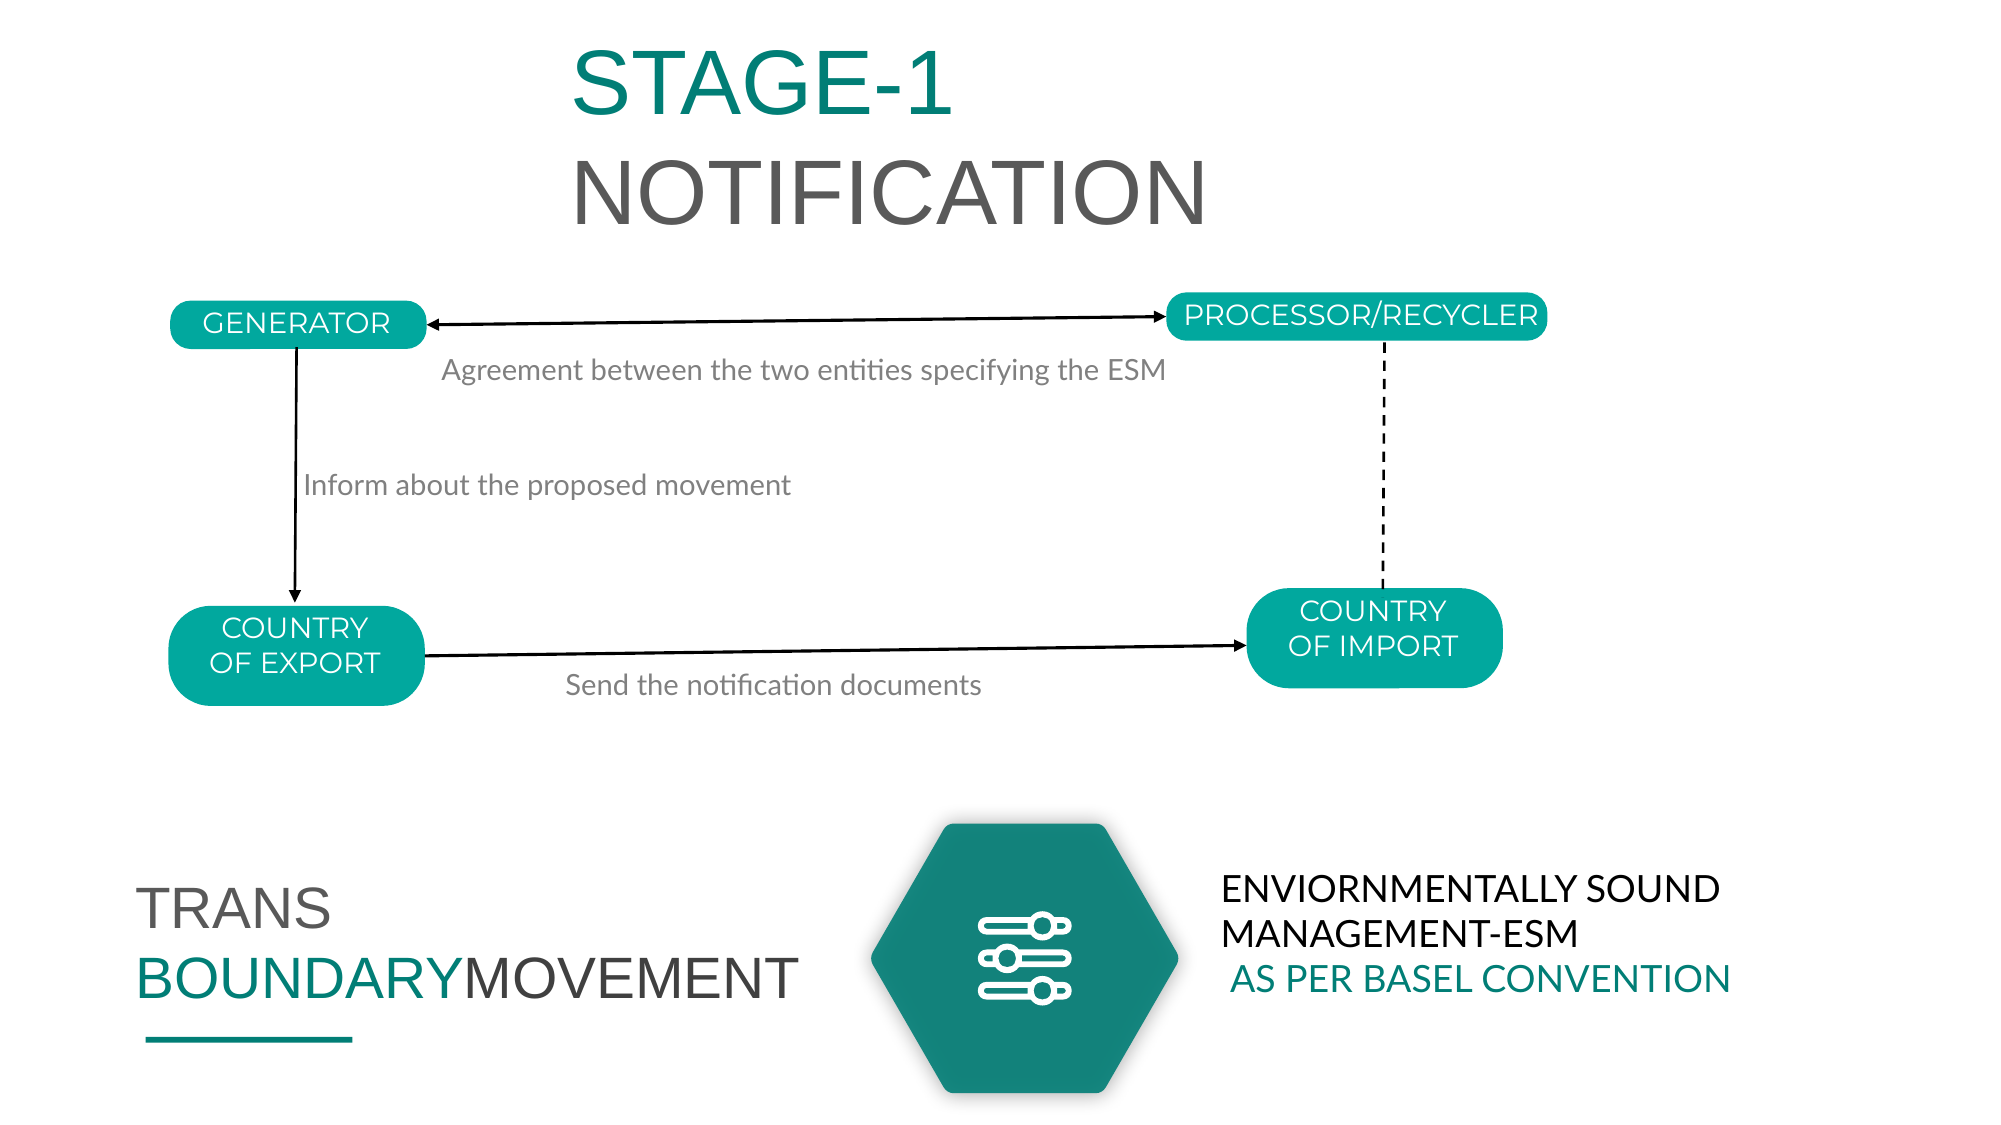

STAGE-1
NOTIFICATION
PROCESSOR/RECYCLER

GENERATOR

Agreement between the two entities specifying the ESM
Inform about the proposed movement
COUNTRY
OF IMPORT

COUNTRY
OF EXPORT

Send the notification documents

ENVIORNMENTALLY SOUND MANAGEMENT-ESM
 AS PER BASEL CONVENTION
TRANS
BOUNDARYMOVEMENT